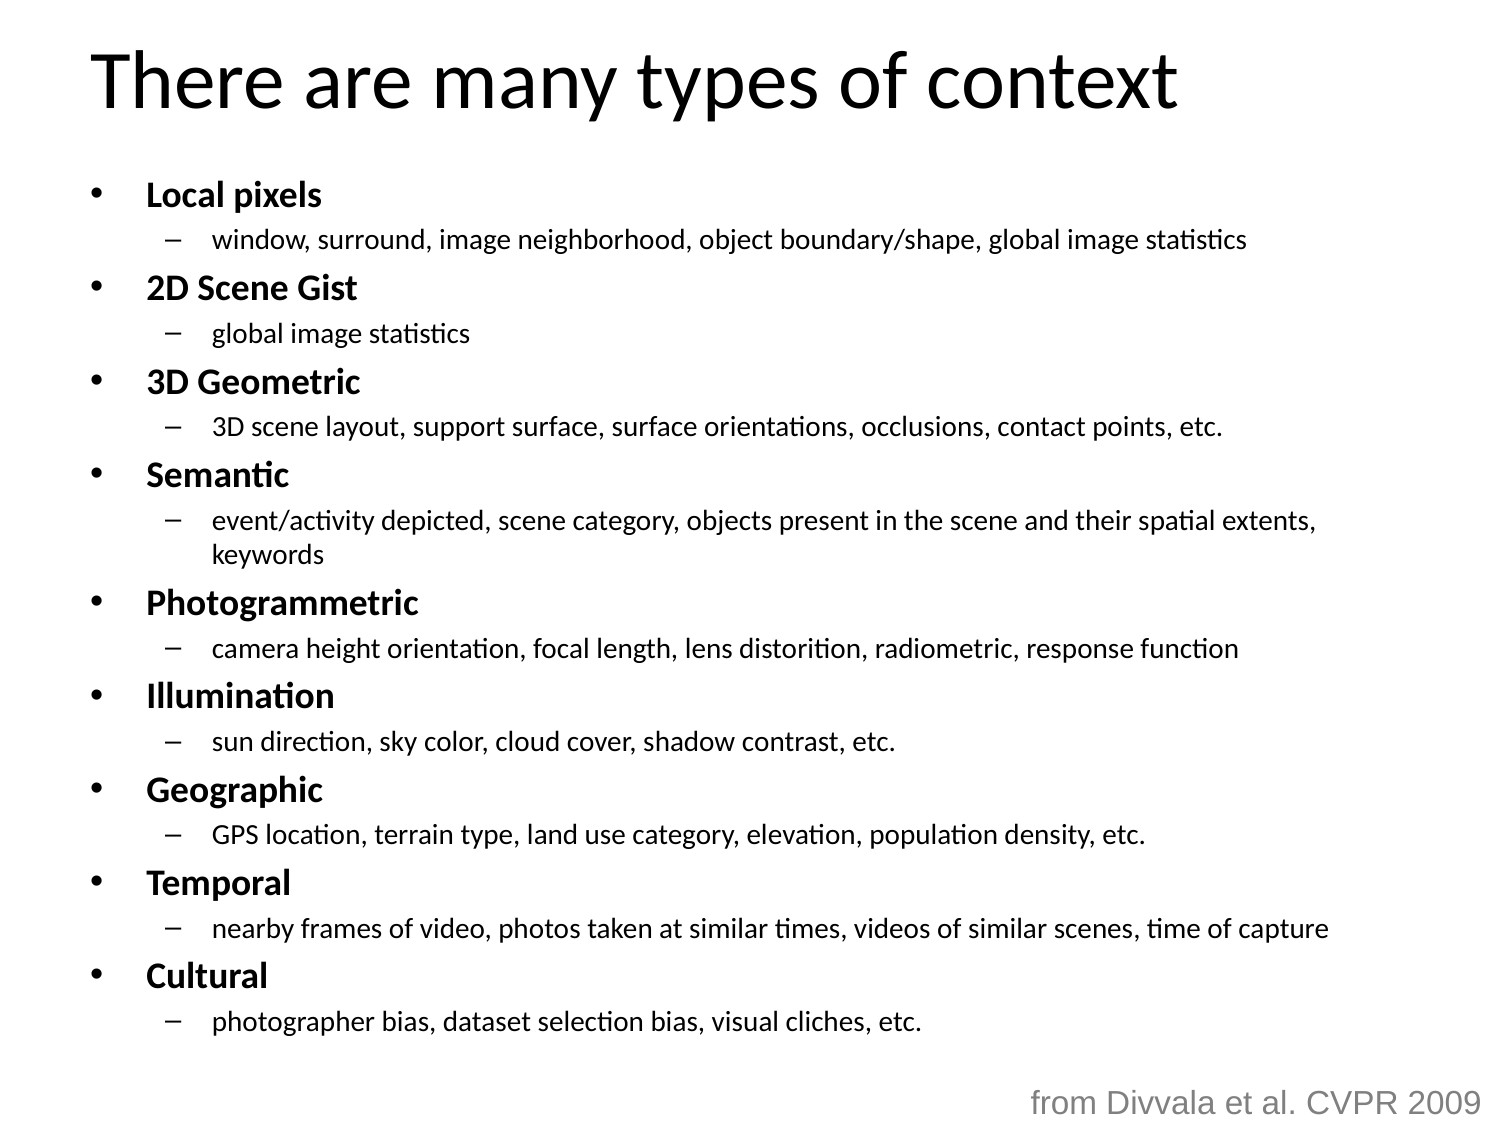

# There are many types of context
Local pixels
window, surround, image neighborhood, object boundary/shape, global image statistics
2D Scene Gist
global image statistics
3D Geometric
3D scene layout, support surface, surface orientations, occlusions, contact points, etc.
Semantic
event/activity depicted, scene category, objects present in the scene and their spatial extents, keywords
Photogrammetric
camera height orientation, focal length, lens distorition, radiometric, response function
Illumination
sun direction, sky color, cloud cover, shadow contrast, etc.
Geographic
GPS location, terrain type, land use category, elevation, population density, etc.
Temporal
nearby frames of video, photos taken at similar times, videos of similar scenes, time of capture
Cultural
photographer bias, dataset selection bias, visual cliches, etc.
from Divvala et al. CVPR 2009